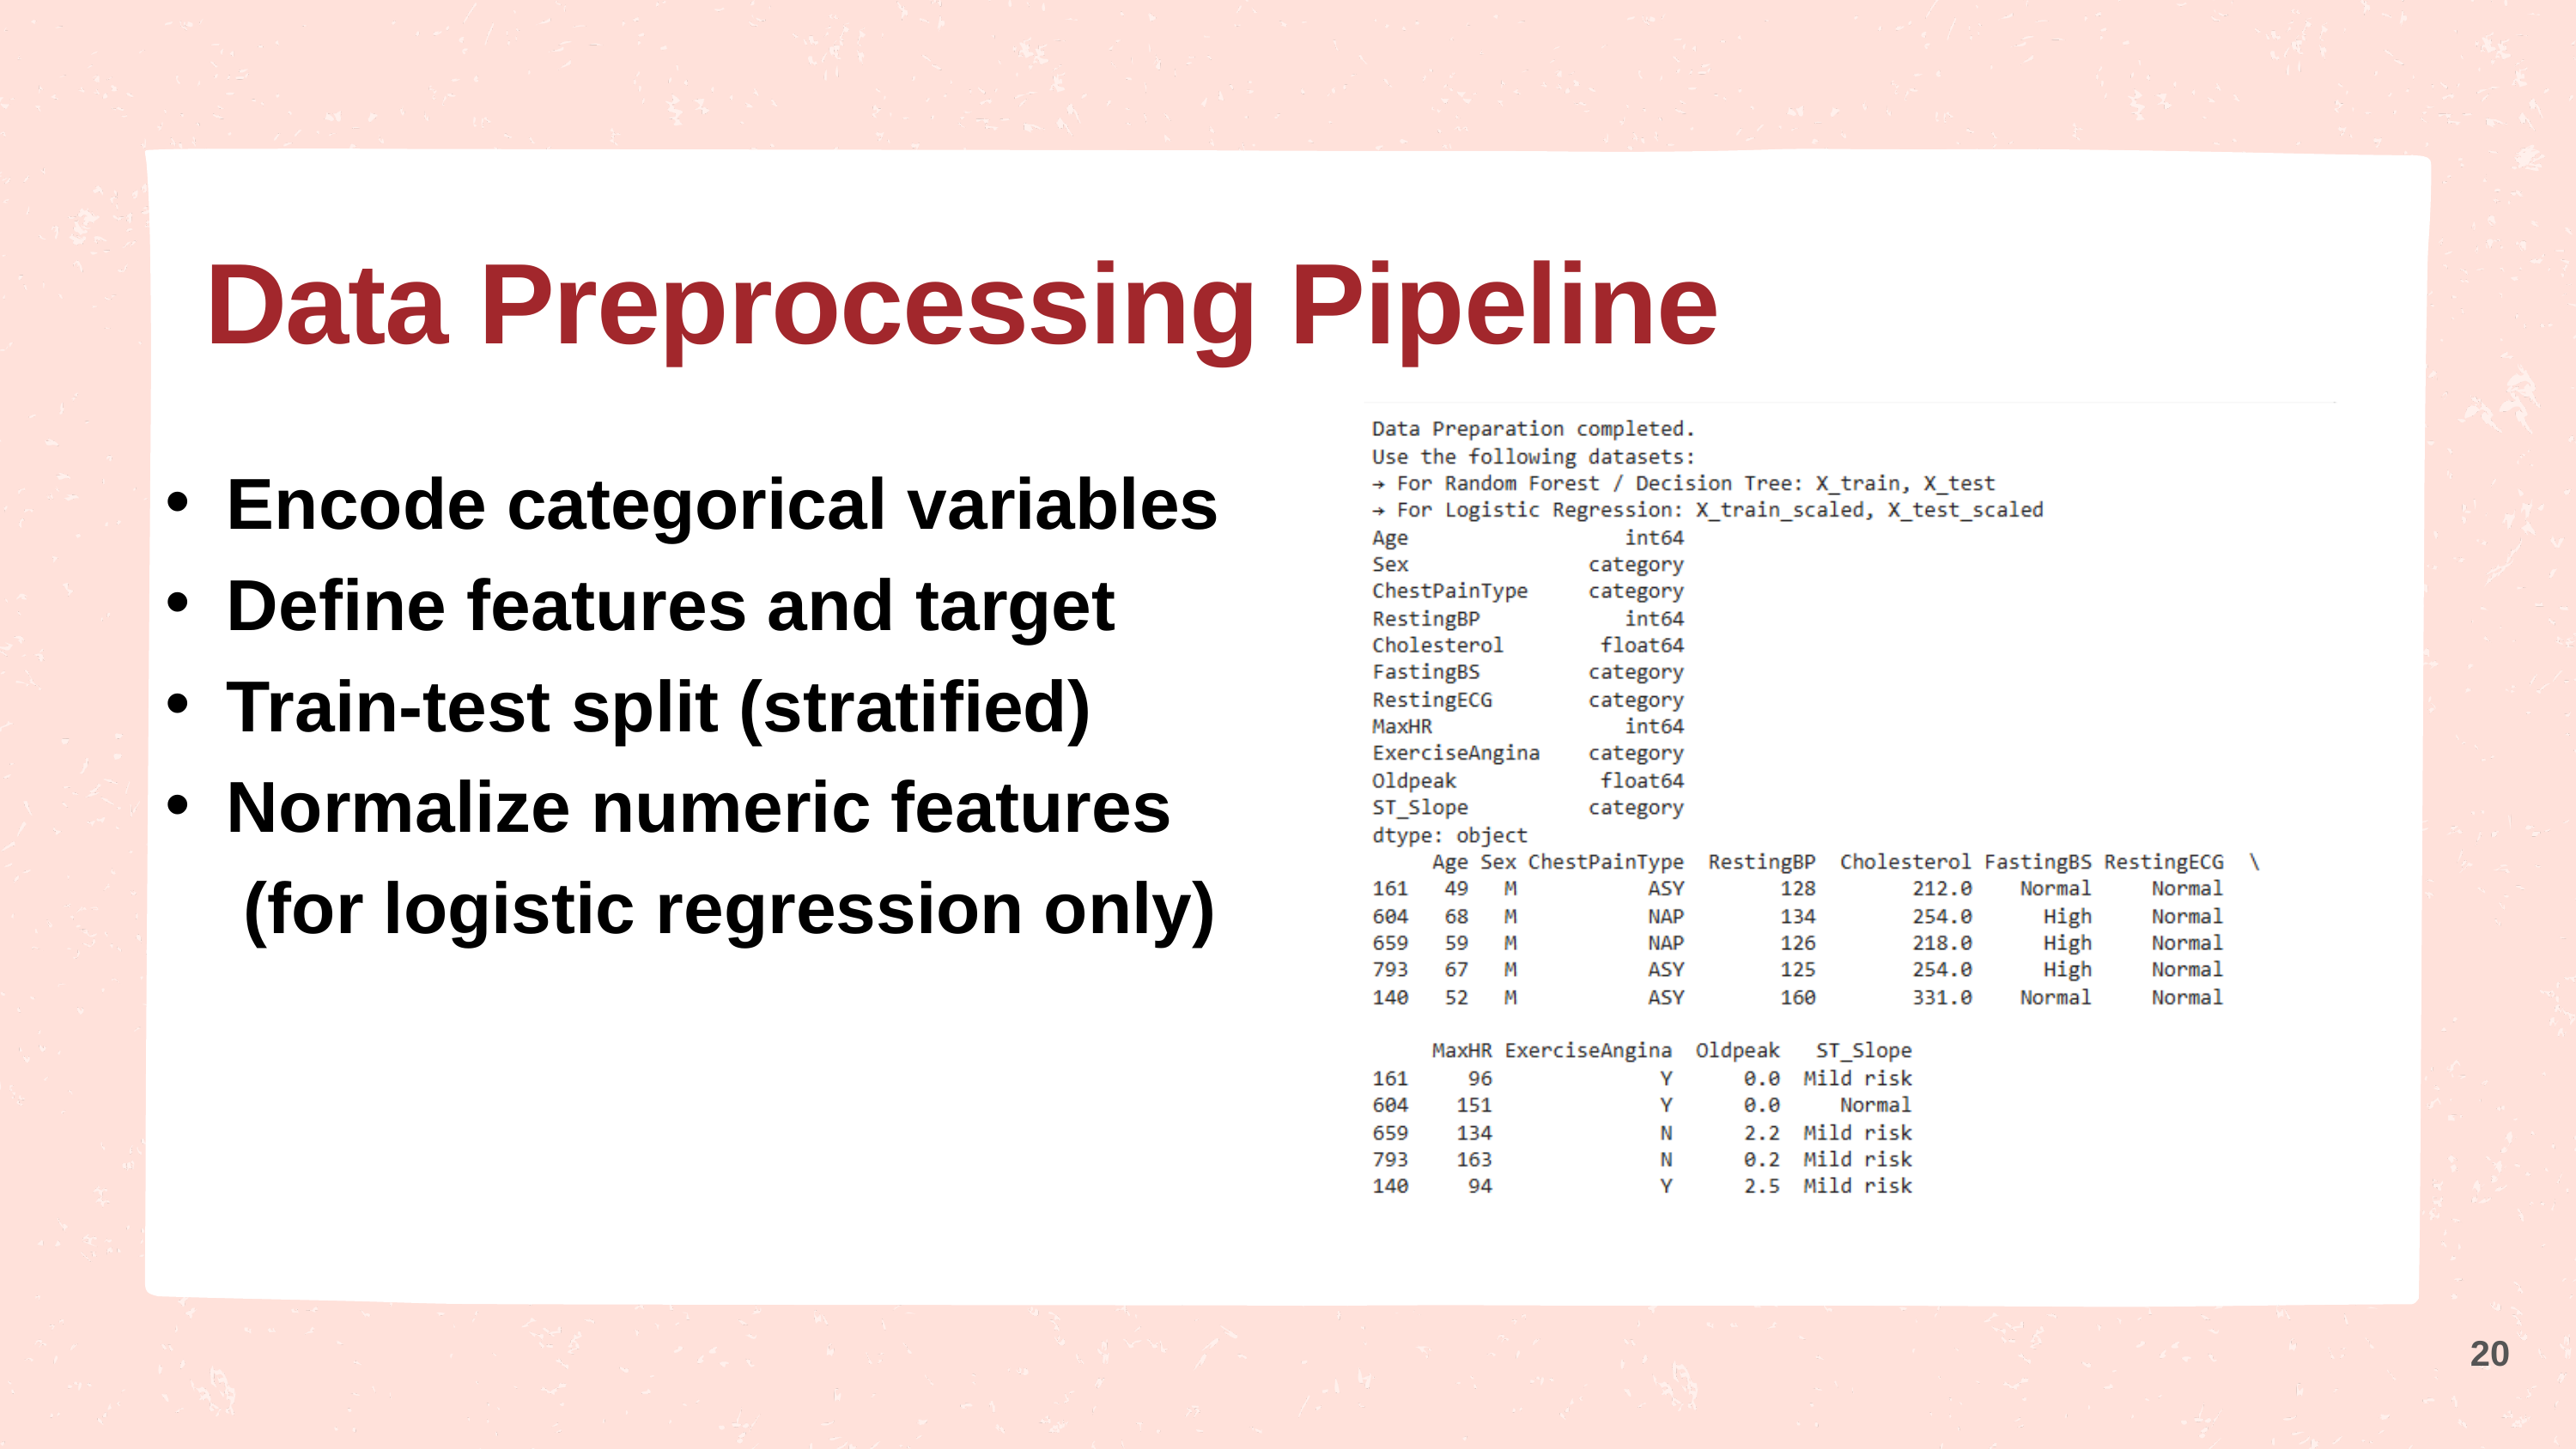

Data Preprocessing Pipeline

Encode categorical variables
Define features and target
Train-test split (stratified)
Normalize numeric features
       (for logistic regression only)

20